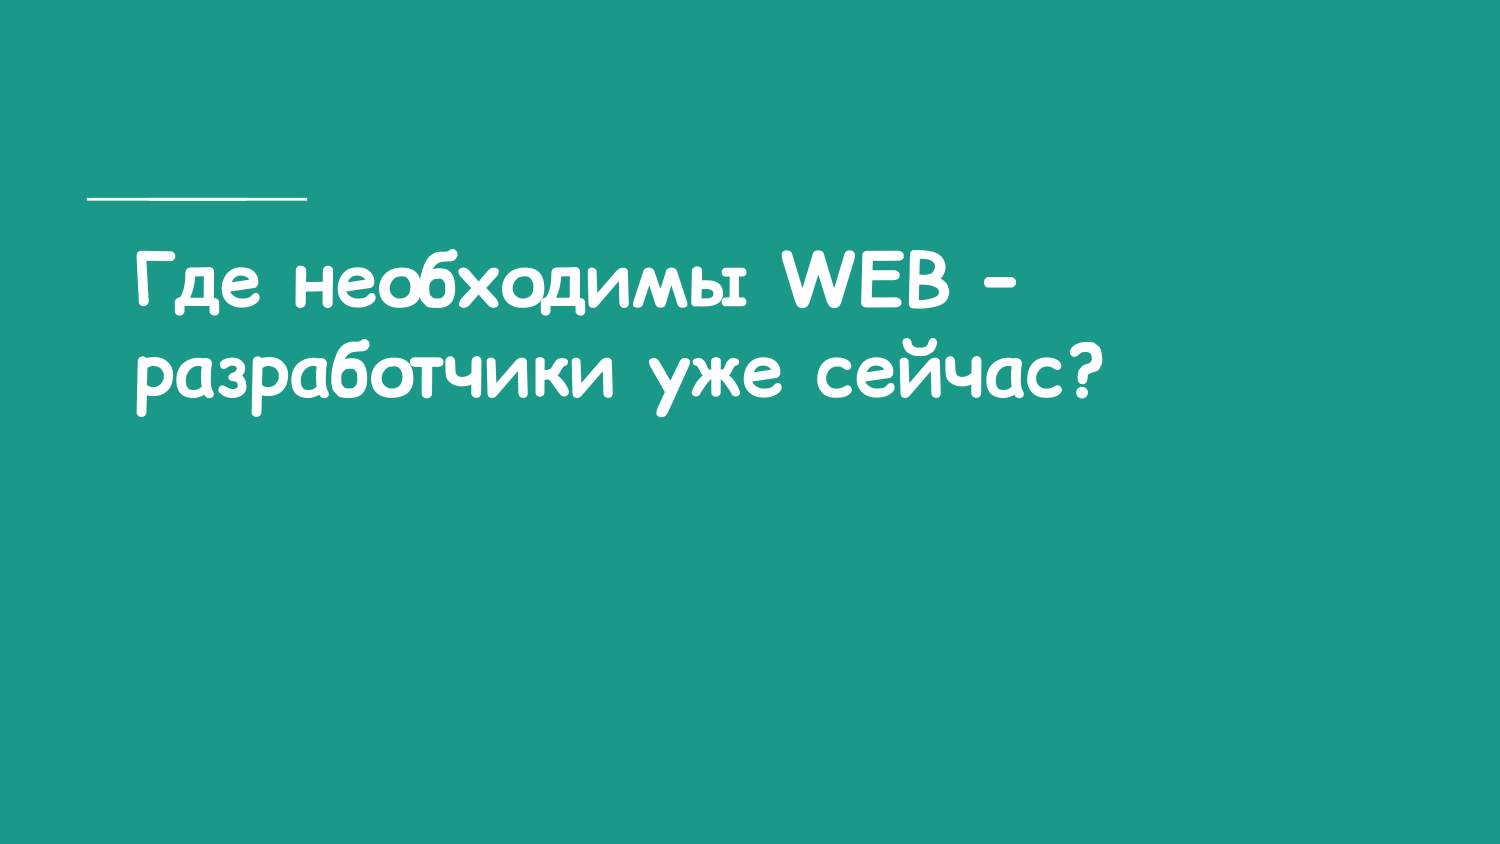

# Где необходимы WEB – разработчики уже сейчас?